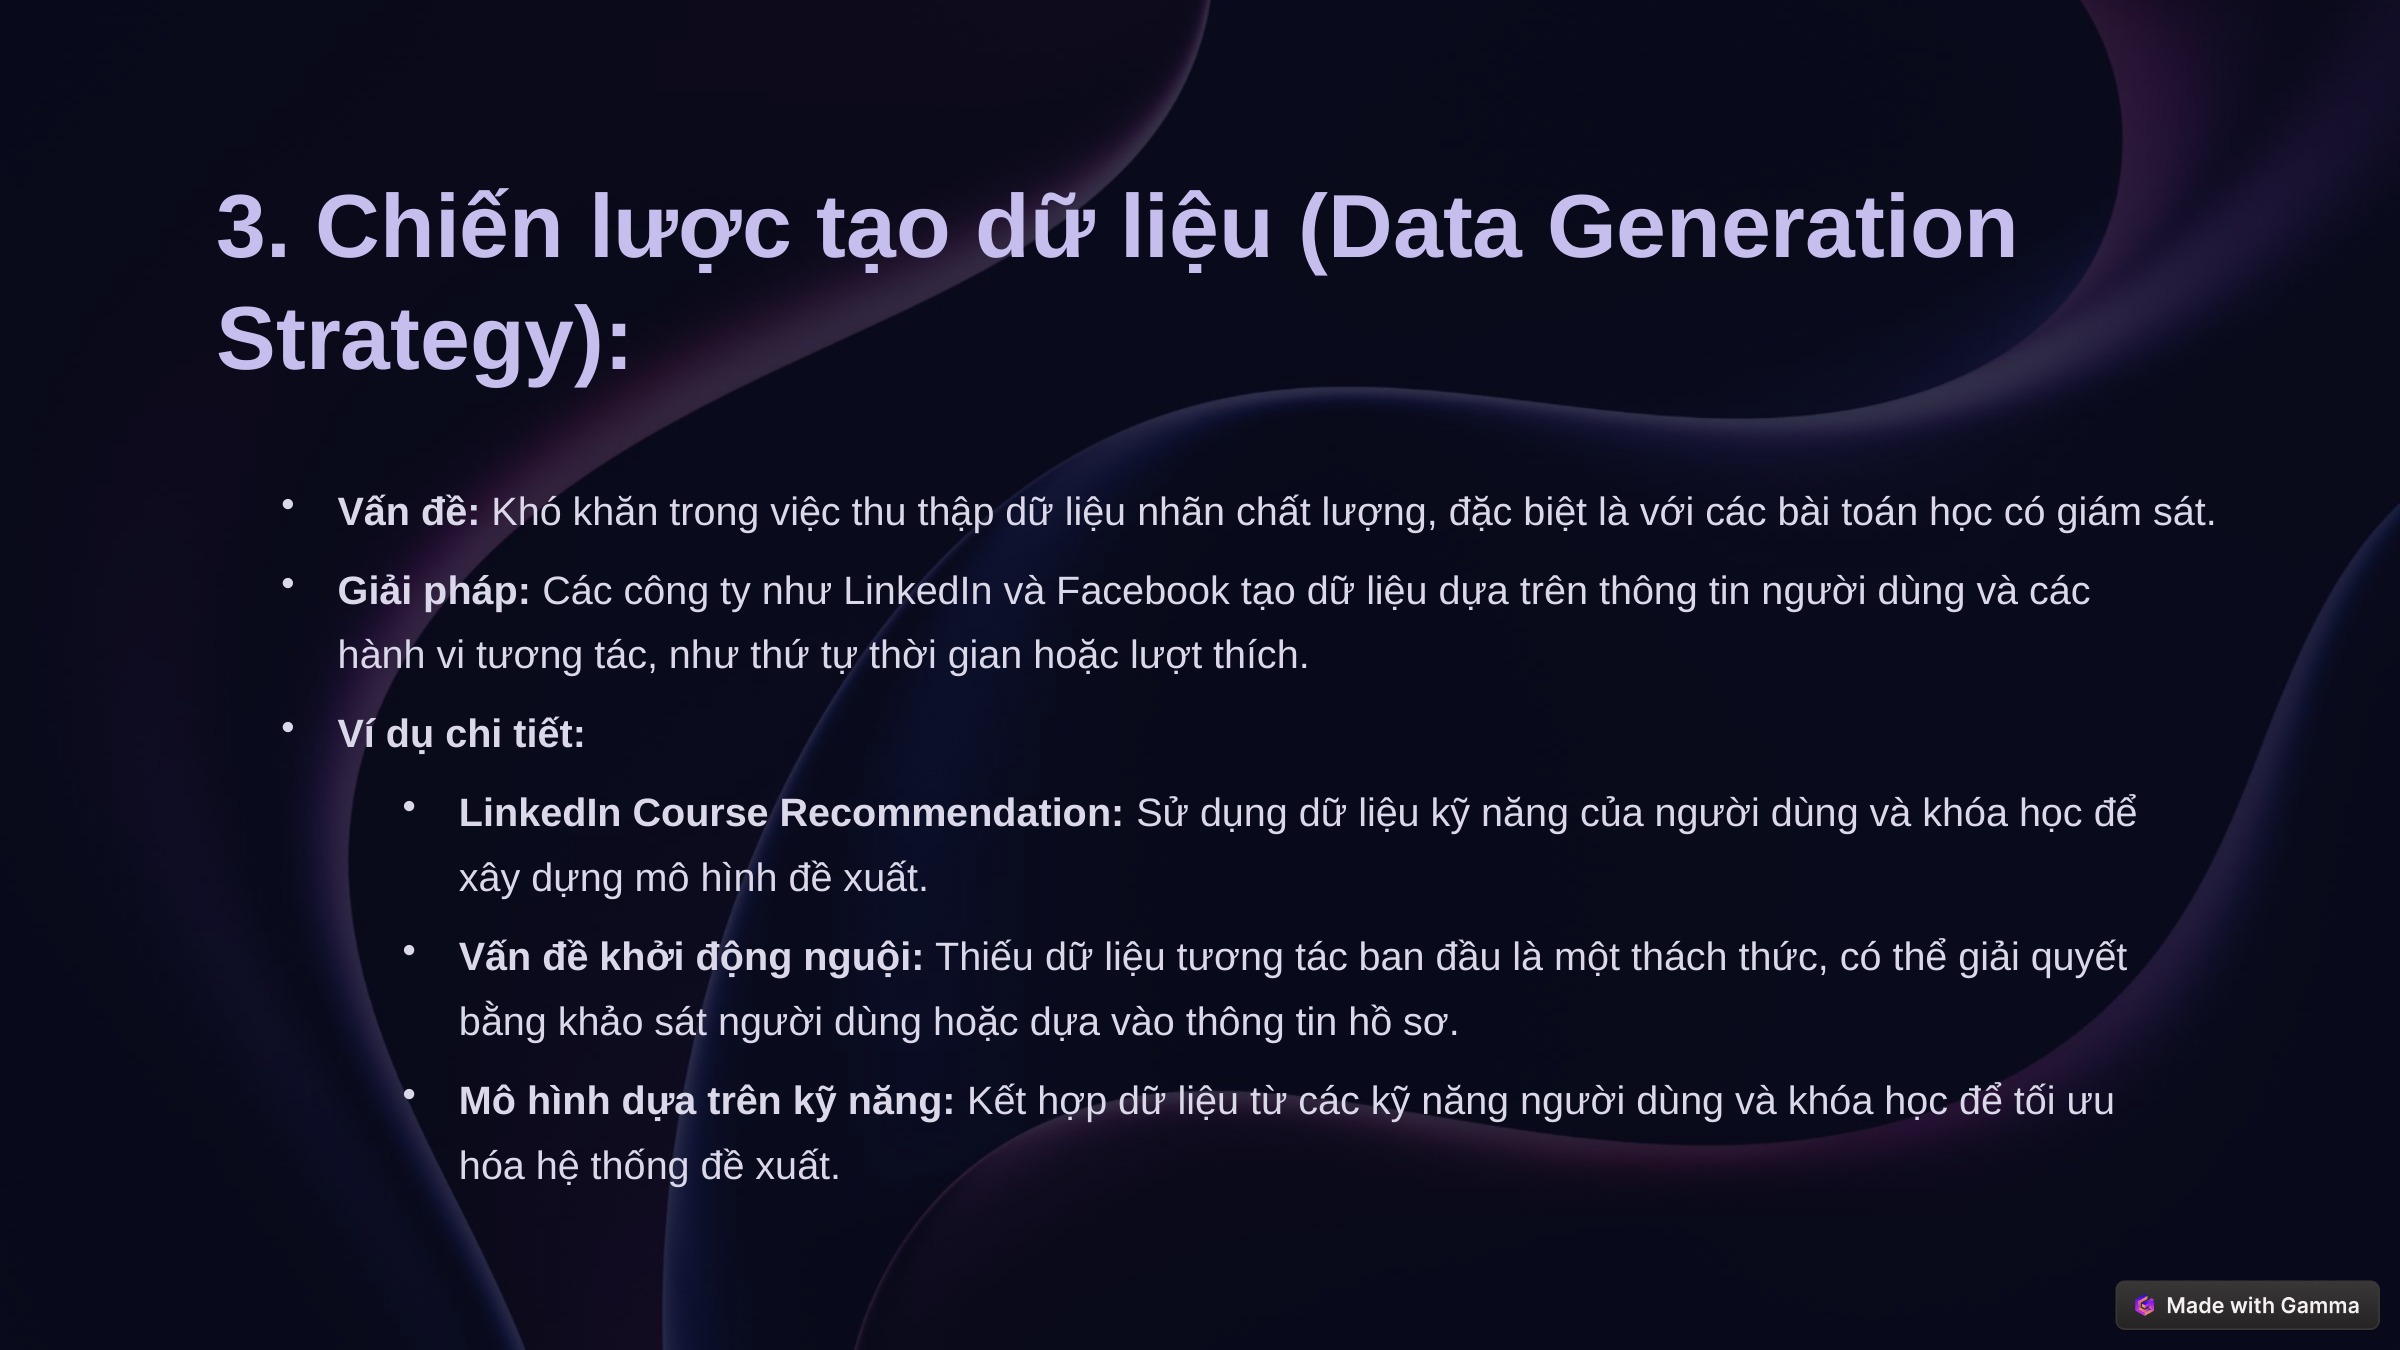

3. Chiến lược tạo dữ liệu (Data Generation Strategy):
Vấn đề: Khó khăn trong việc thu thập dữ liệu nhãn chất lượng, đặc biệt là với các bài toán học có giám sát.
Giải pháp: Các công ty như LinkedIn và Facebook tạo dữ liệu dựa trên thông tin người dùng và các hành vi tương tác, như thứ tự thời gian hoặc lượt thích.
Ví dụ chi tiết:
LinkedIn Course Recommendation: Sử dụng dữ liệu kỹ năng của người dùng và khóa học để xây dựng mô hình đề xuất.
Vấn đề khởi động nguội: Thiếu dữ liệu tương tác ban đầu là một thách thức, có thể giải quyết bằng khảo sát người dùng hoặc dựa vào thông tin hồ sơ.
Mô hình dựa trên kỹ năng: Kết hợp dữ liệu từ các kỹ năng người dùng và khóa học để tối ưu hóa hệ thống đề xuất.